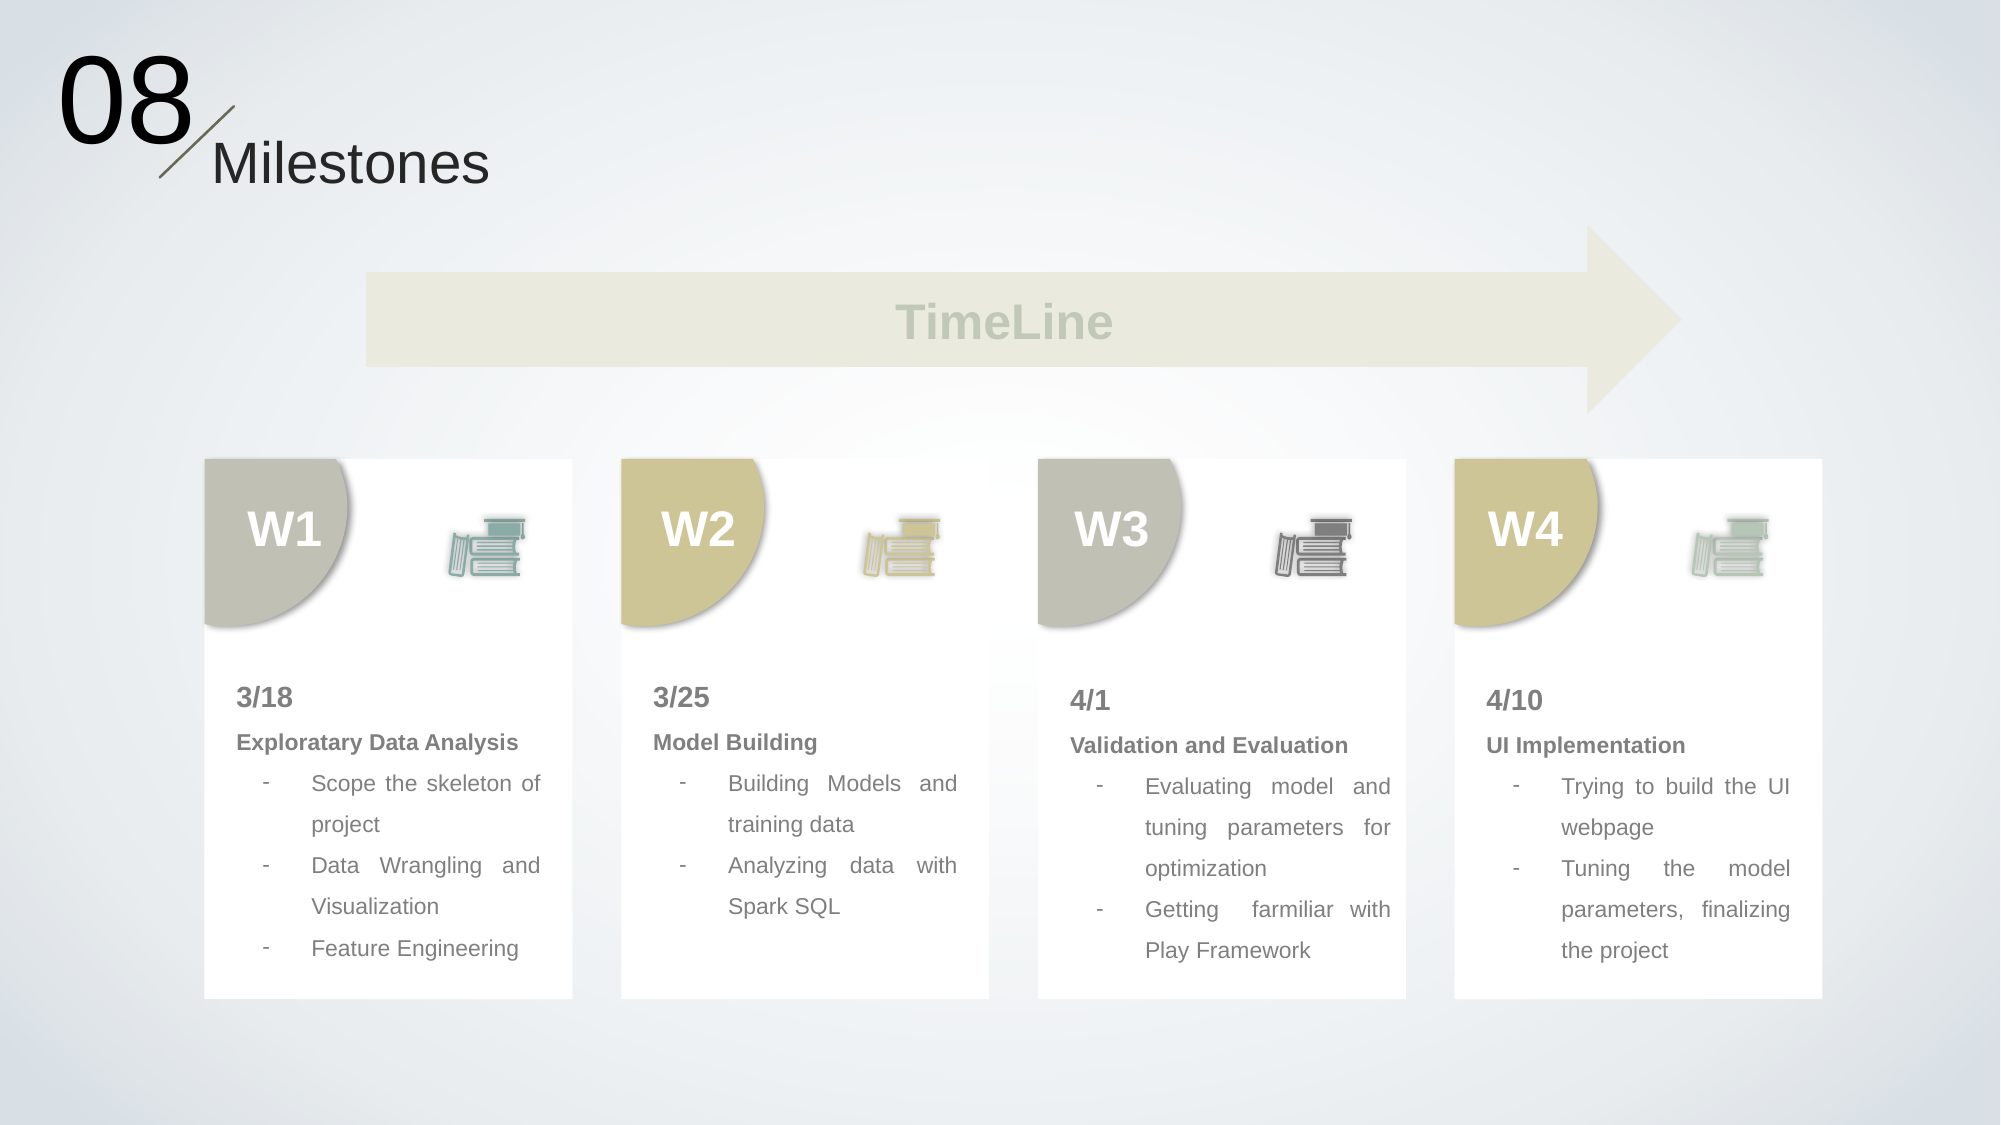

08
Milestones
 TimeLine

W1

3/18
Exploratary Data Analysis
Scope the skeleton of project
Data Wrangling and Visualization
Feature Engineering

W2

3/25
Model Building
Building Models and training data
Analyzing data with Spark SQL

W3

4/1
Validation and Evaluation
Evaluating model and tuning parameters for optimization
Getting  farmiliar with Play Framework

W4

4/10
UI Implementation
Trying to build the UI webpage
Tuning the model parameters, finalizing the project